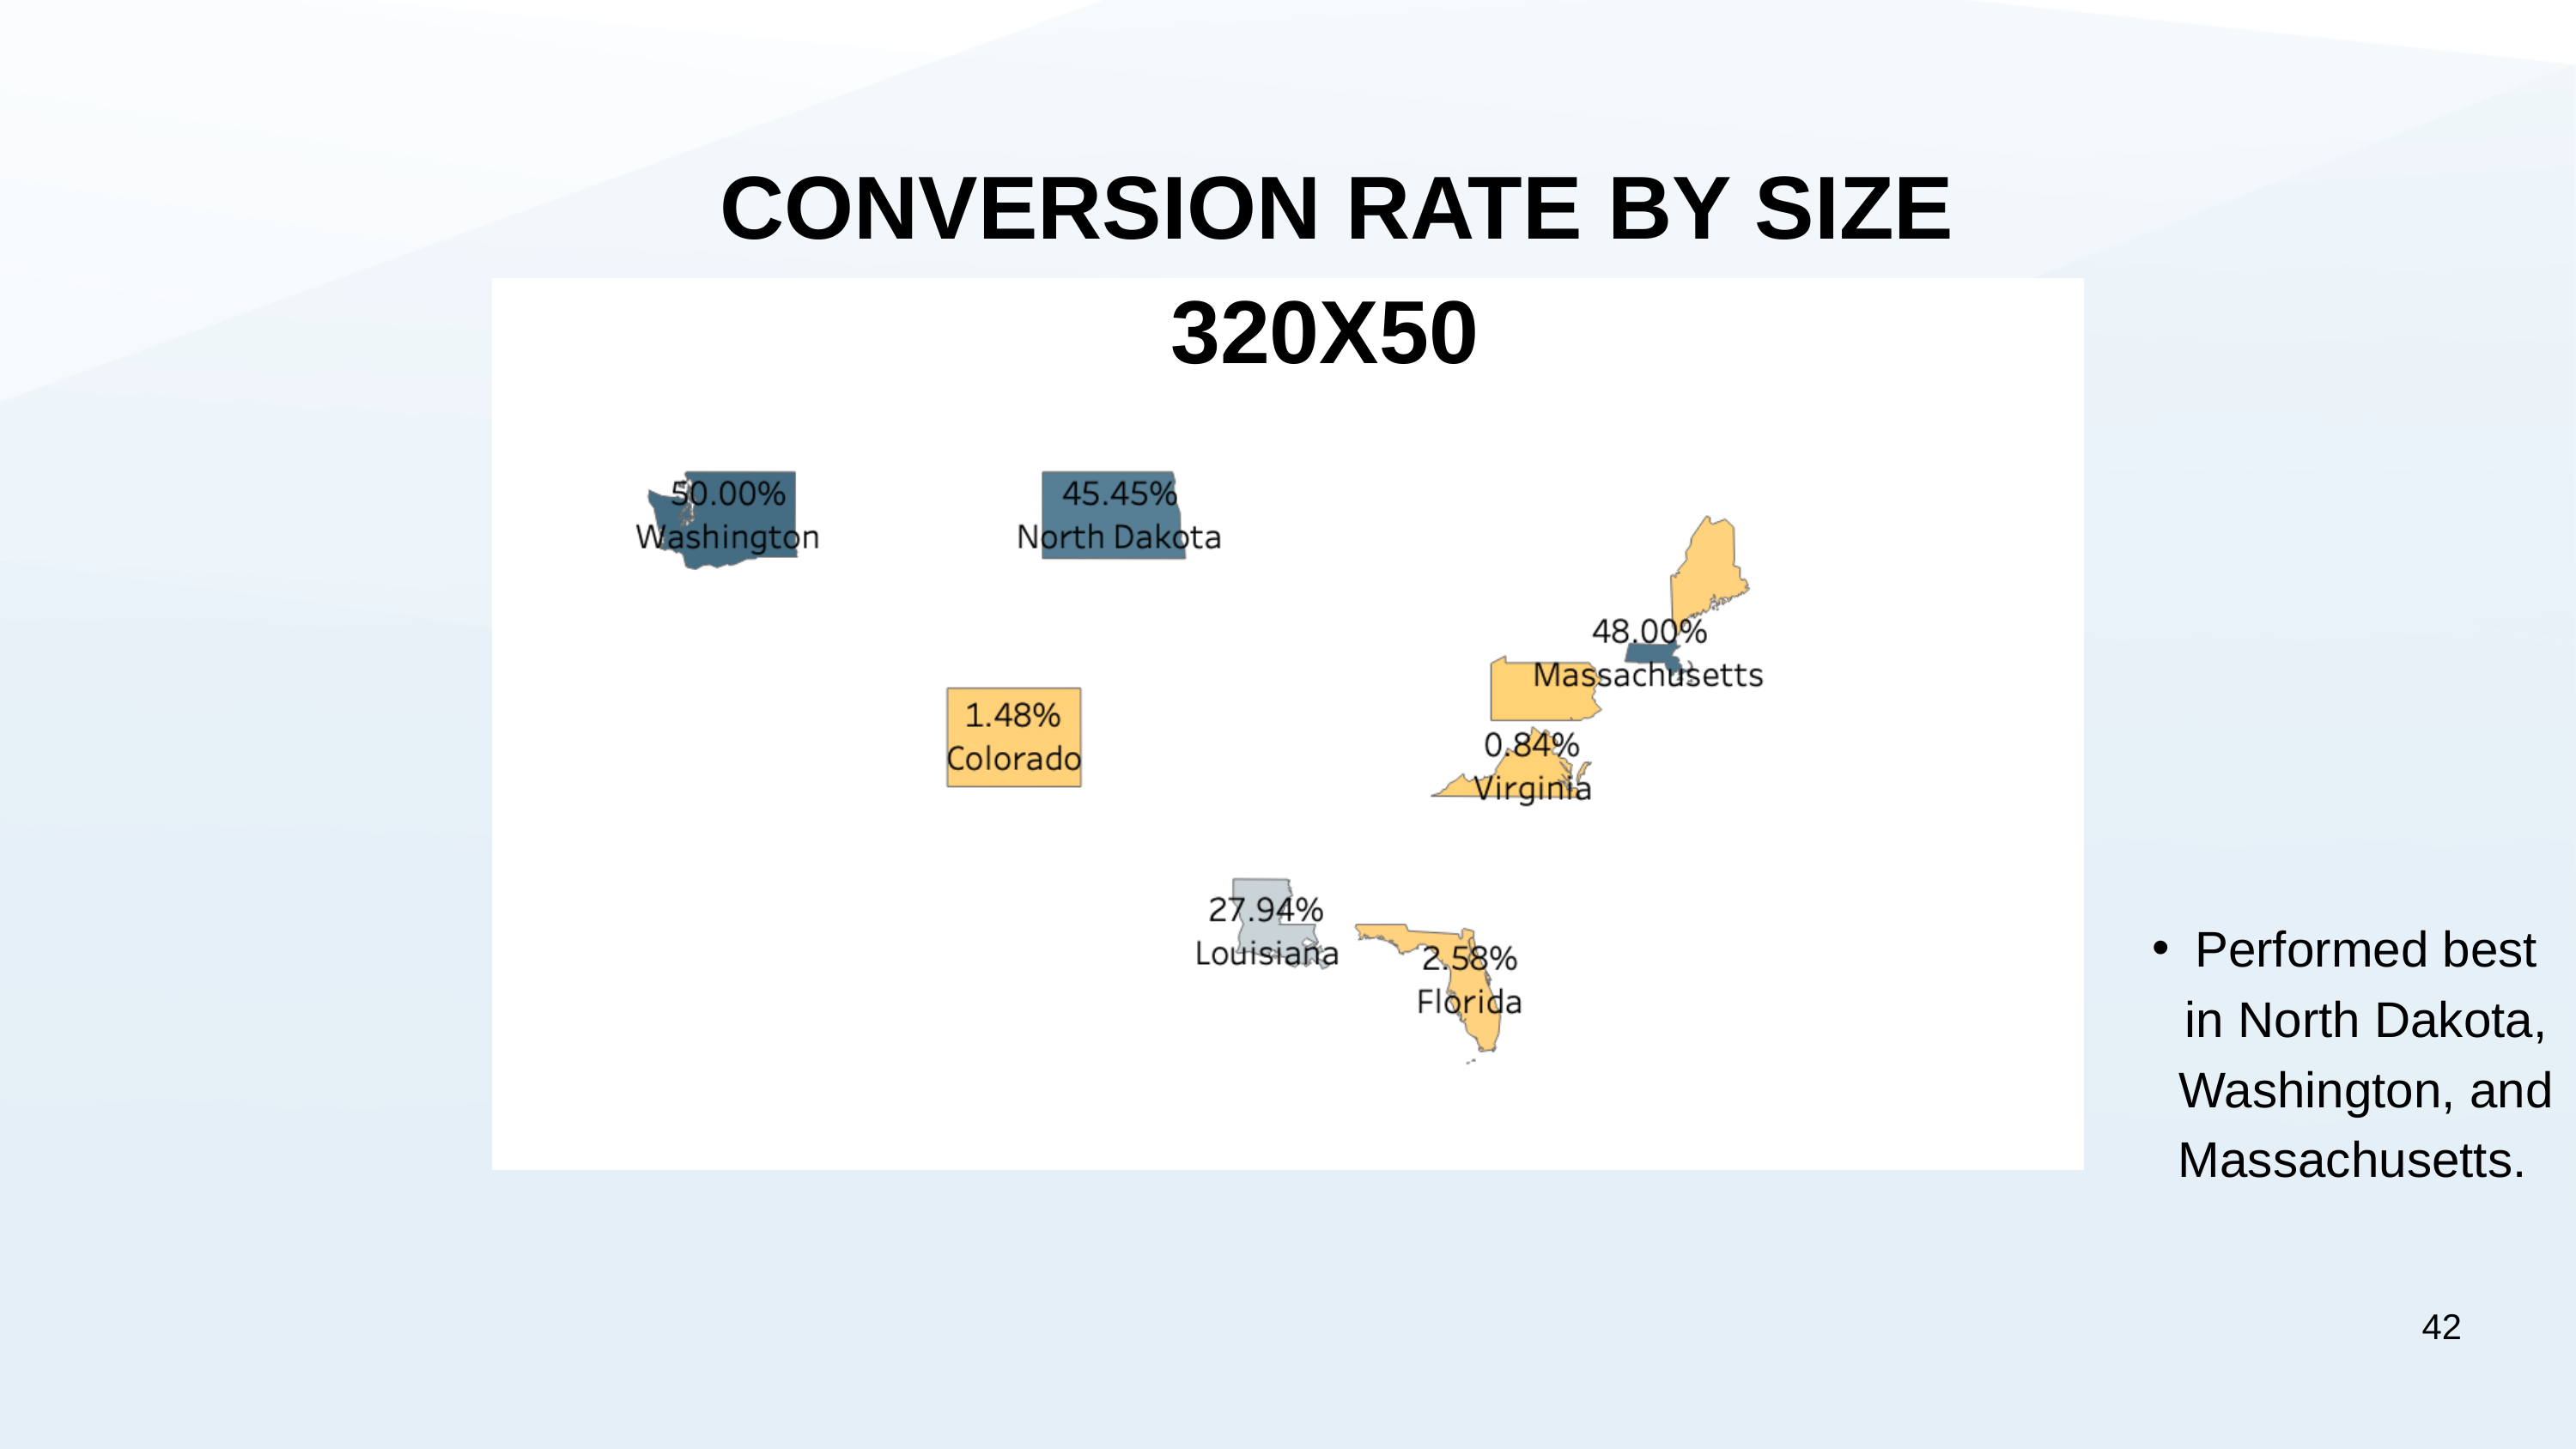

CONVERSION RATE BY SIZE 320X50

Performed best in North Dakota, Washington, and Massachusetts.
42